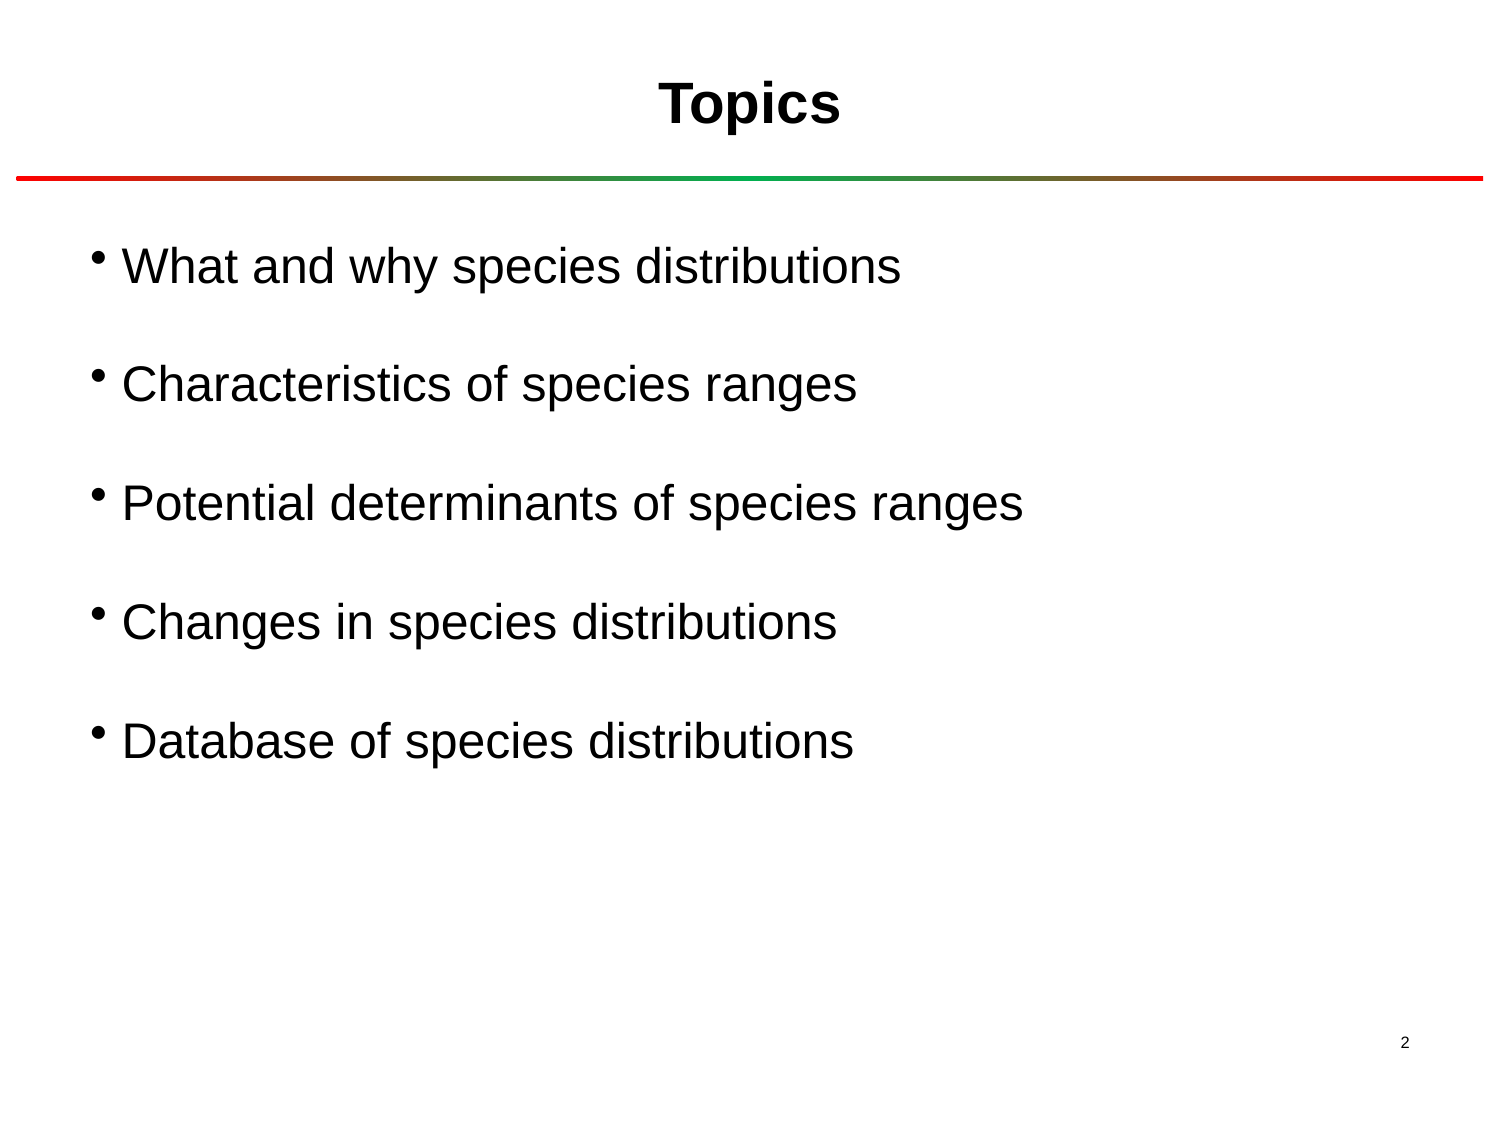

# Topics
What and why species distributions
Characteristics of species ranges
Potential determinants of species ranges
Changes in species distributions
Database of species distributions

2